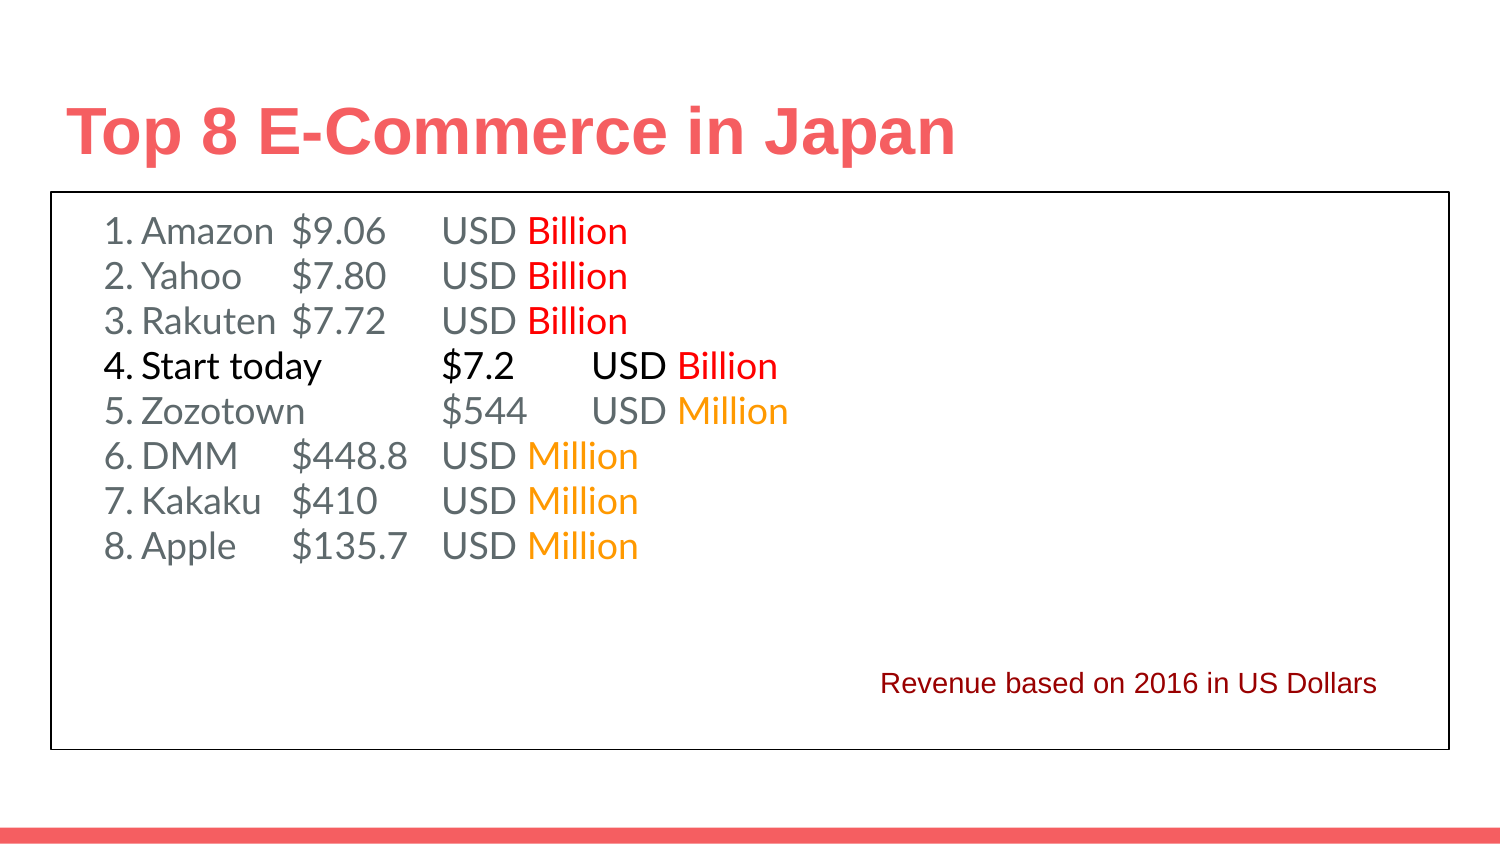

# Top 8 E-Commerce in Japan
Amazon	$9.06    	USD Billion
Yahoo	$7.80    	USD Billion
Rakuten	$7.72    	USD Billion
Start today	$7.2	USD Billion
Zozotown	$544     	USD Million
DMM	$448.8  	USD Million
Kakaku	$410     	USD Million
Apple	$135.7  	USD Million
Revenue based on 2016 in US Dollars